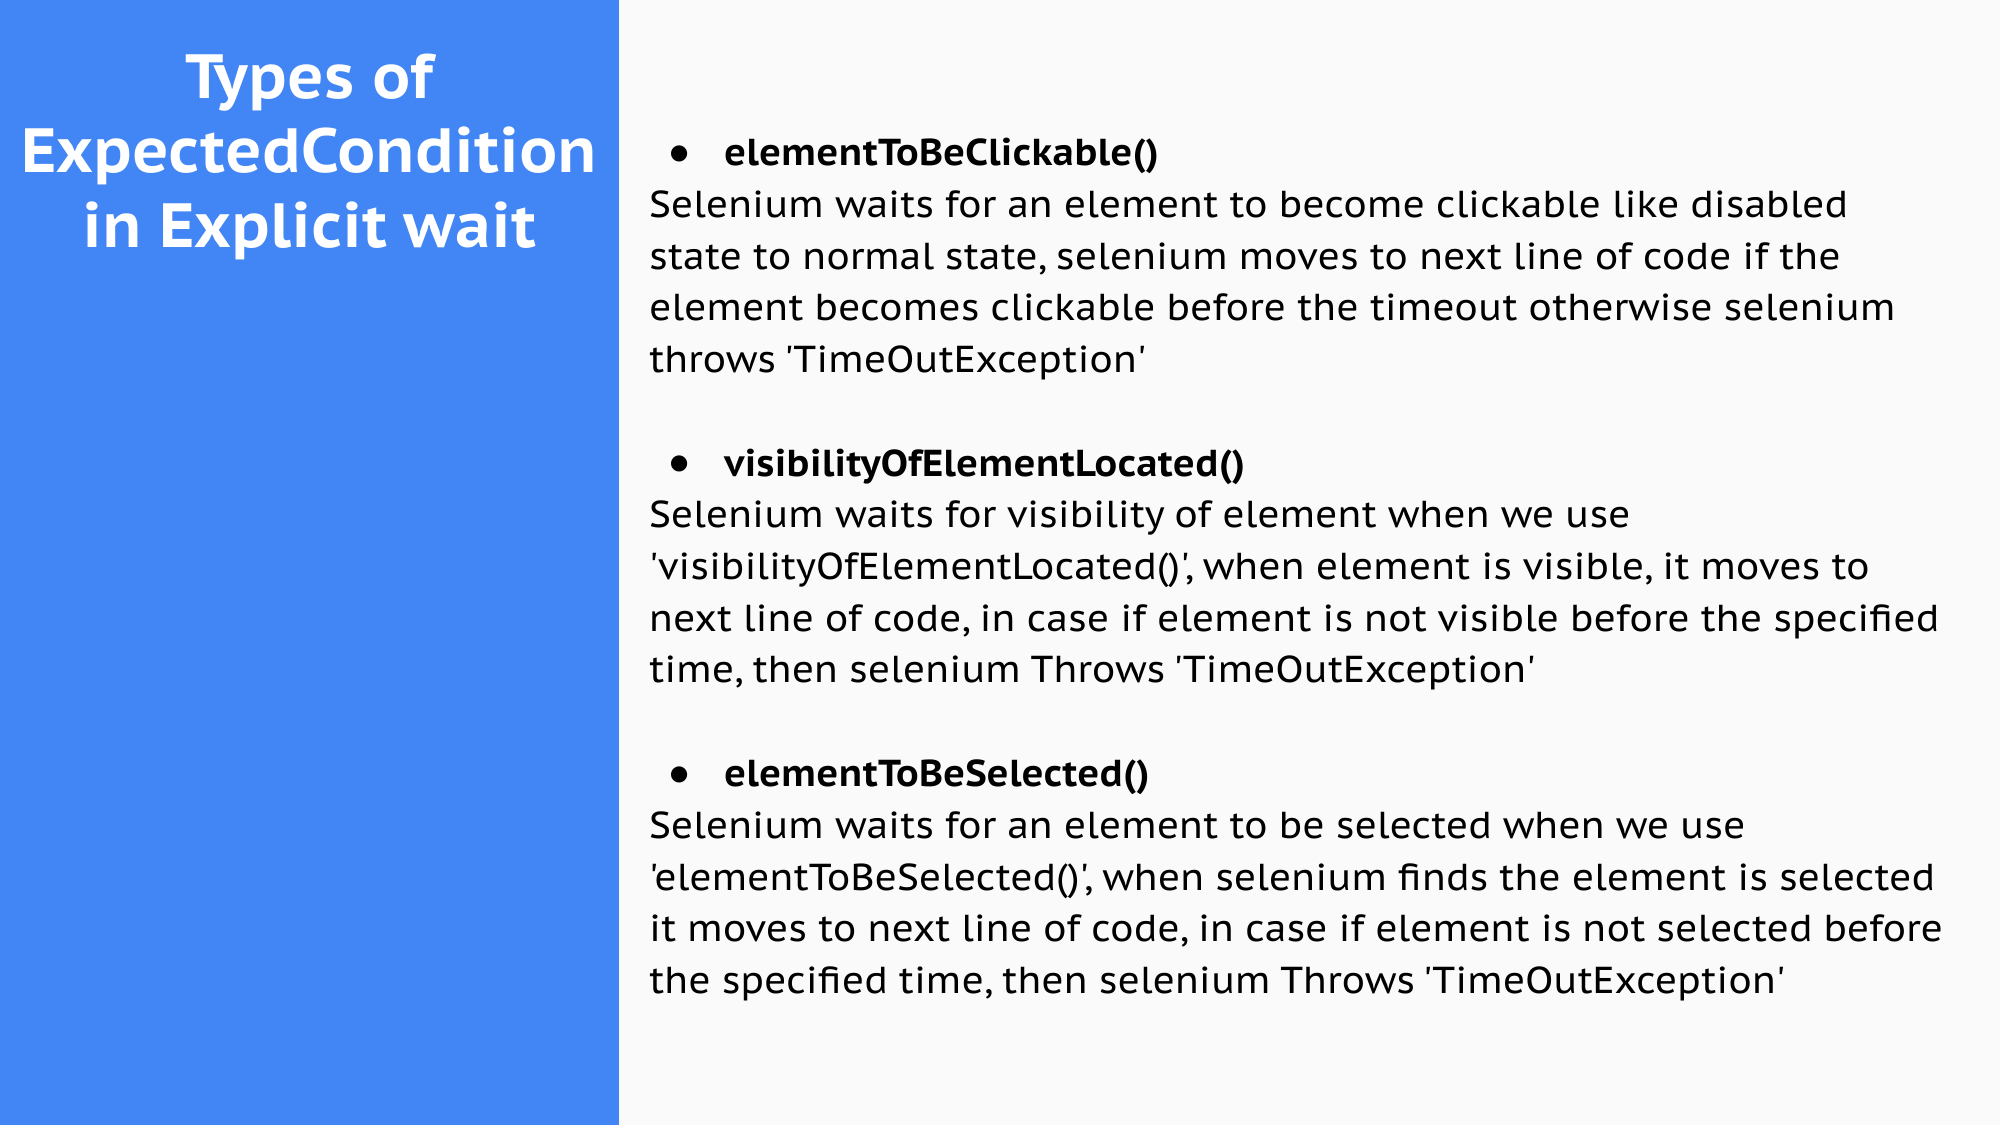

# Types of
ExpectedCondition
in Explicit wait
elementToBeClickable()
Selenium waits for an element to become clickable like disabled state to normal state, selenium moves to next line of code if the element becomes clickable before the timeout otherwise selenium throws 'TimeOutException'

visibilityOfElementLocated()
Selenium waits for visibility of element when we use 'visibilityOfElementLocated()', when element is visible, it moves to next line of code, in case if element is not visible before the specified time, then selenium Throws 'TimeOutException'

elementToBeSelected()
Selenium waits for an element to be selected when we use 'elementToBeSelected()', when selenium finds the element is selected it moves to next line of code, in case if element is not selected before the specified time, then selenium Throws 'TimeOutException'